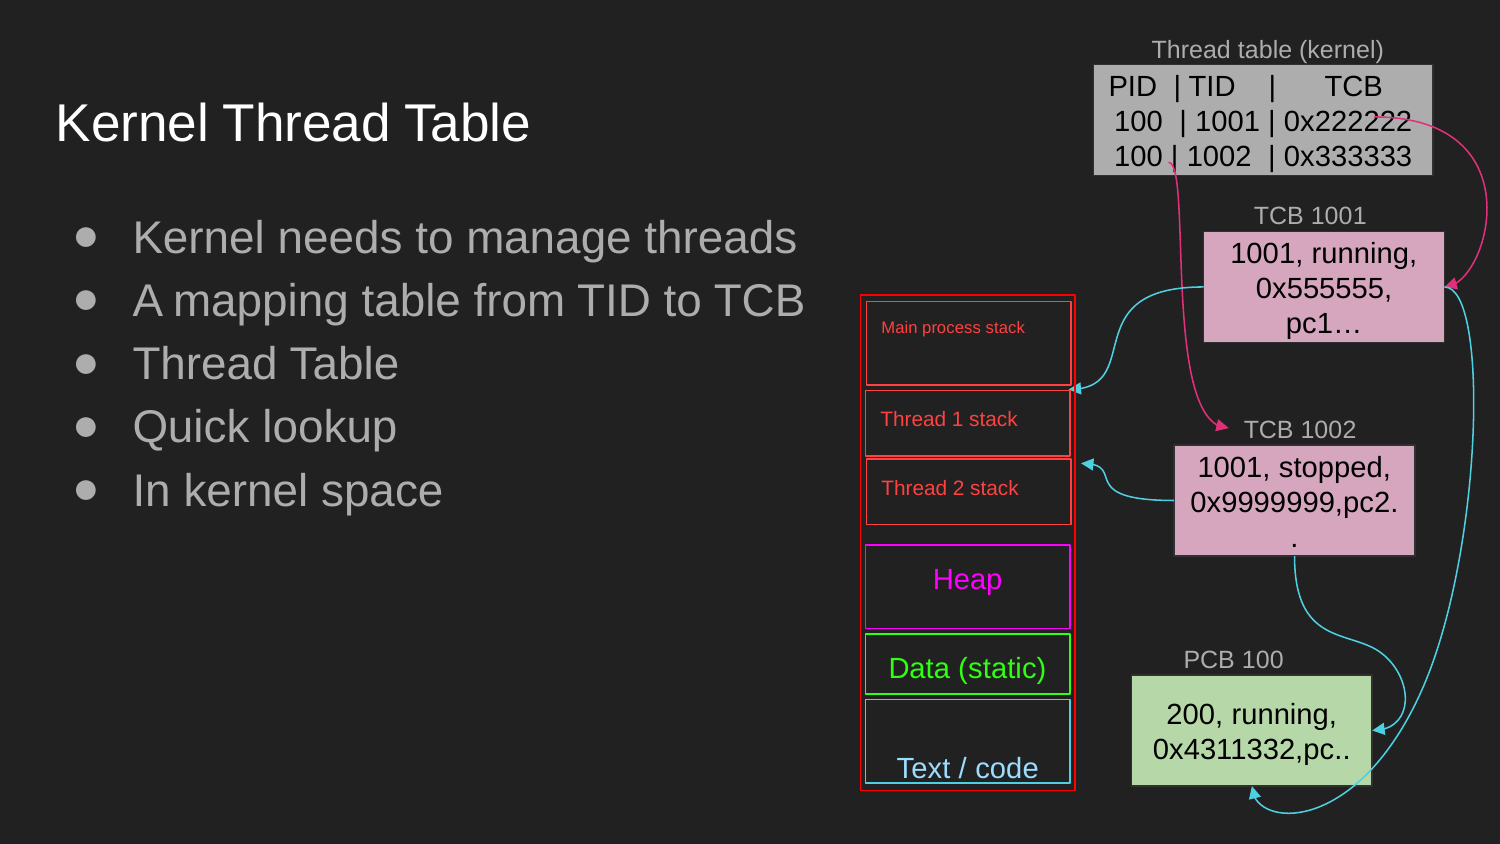

Thread table (kernel)
PID  | TID    |      TCB
100  | 1001 | 0x222222
100 | 1002  | 0x333333
# Kernel Thread Table
Kernel needs to manage threads
A mapping table from TID to TCB
Thread Table
Quick lookup
In kernel space
TCB 1001
1001, running,
0x555555, pc1…

Main process stack

Thread 1 stack

TCB 1002
1001, stopped,
0x9999999,pc2..
Thread 2 stack

Heap
PCB 100
Data (static)
200, running,
0x4311332,pc..

Text / code